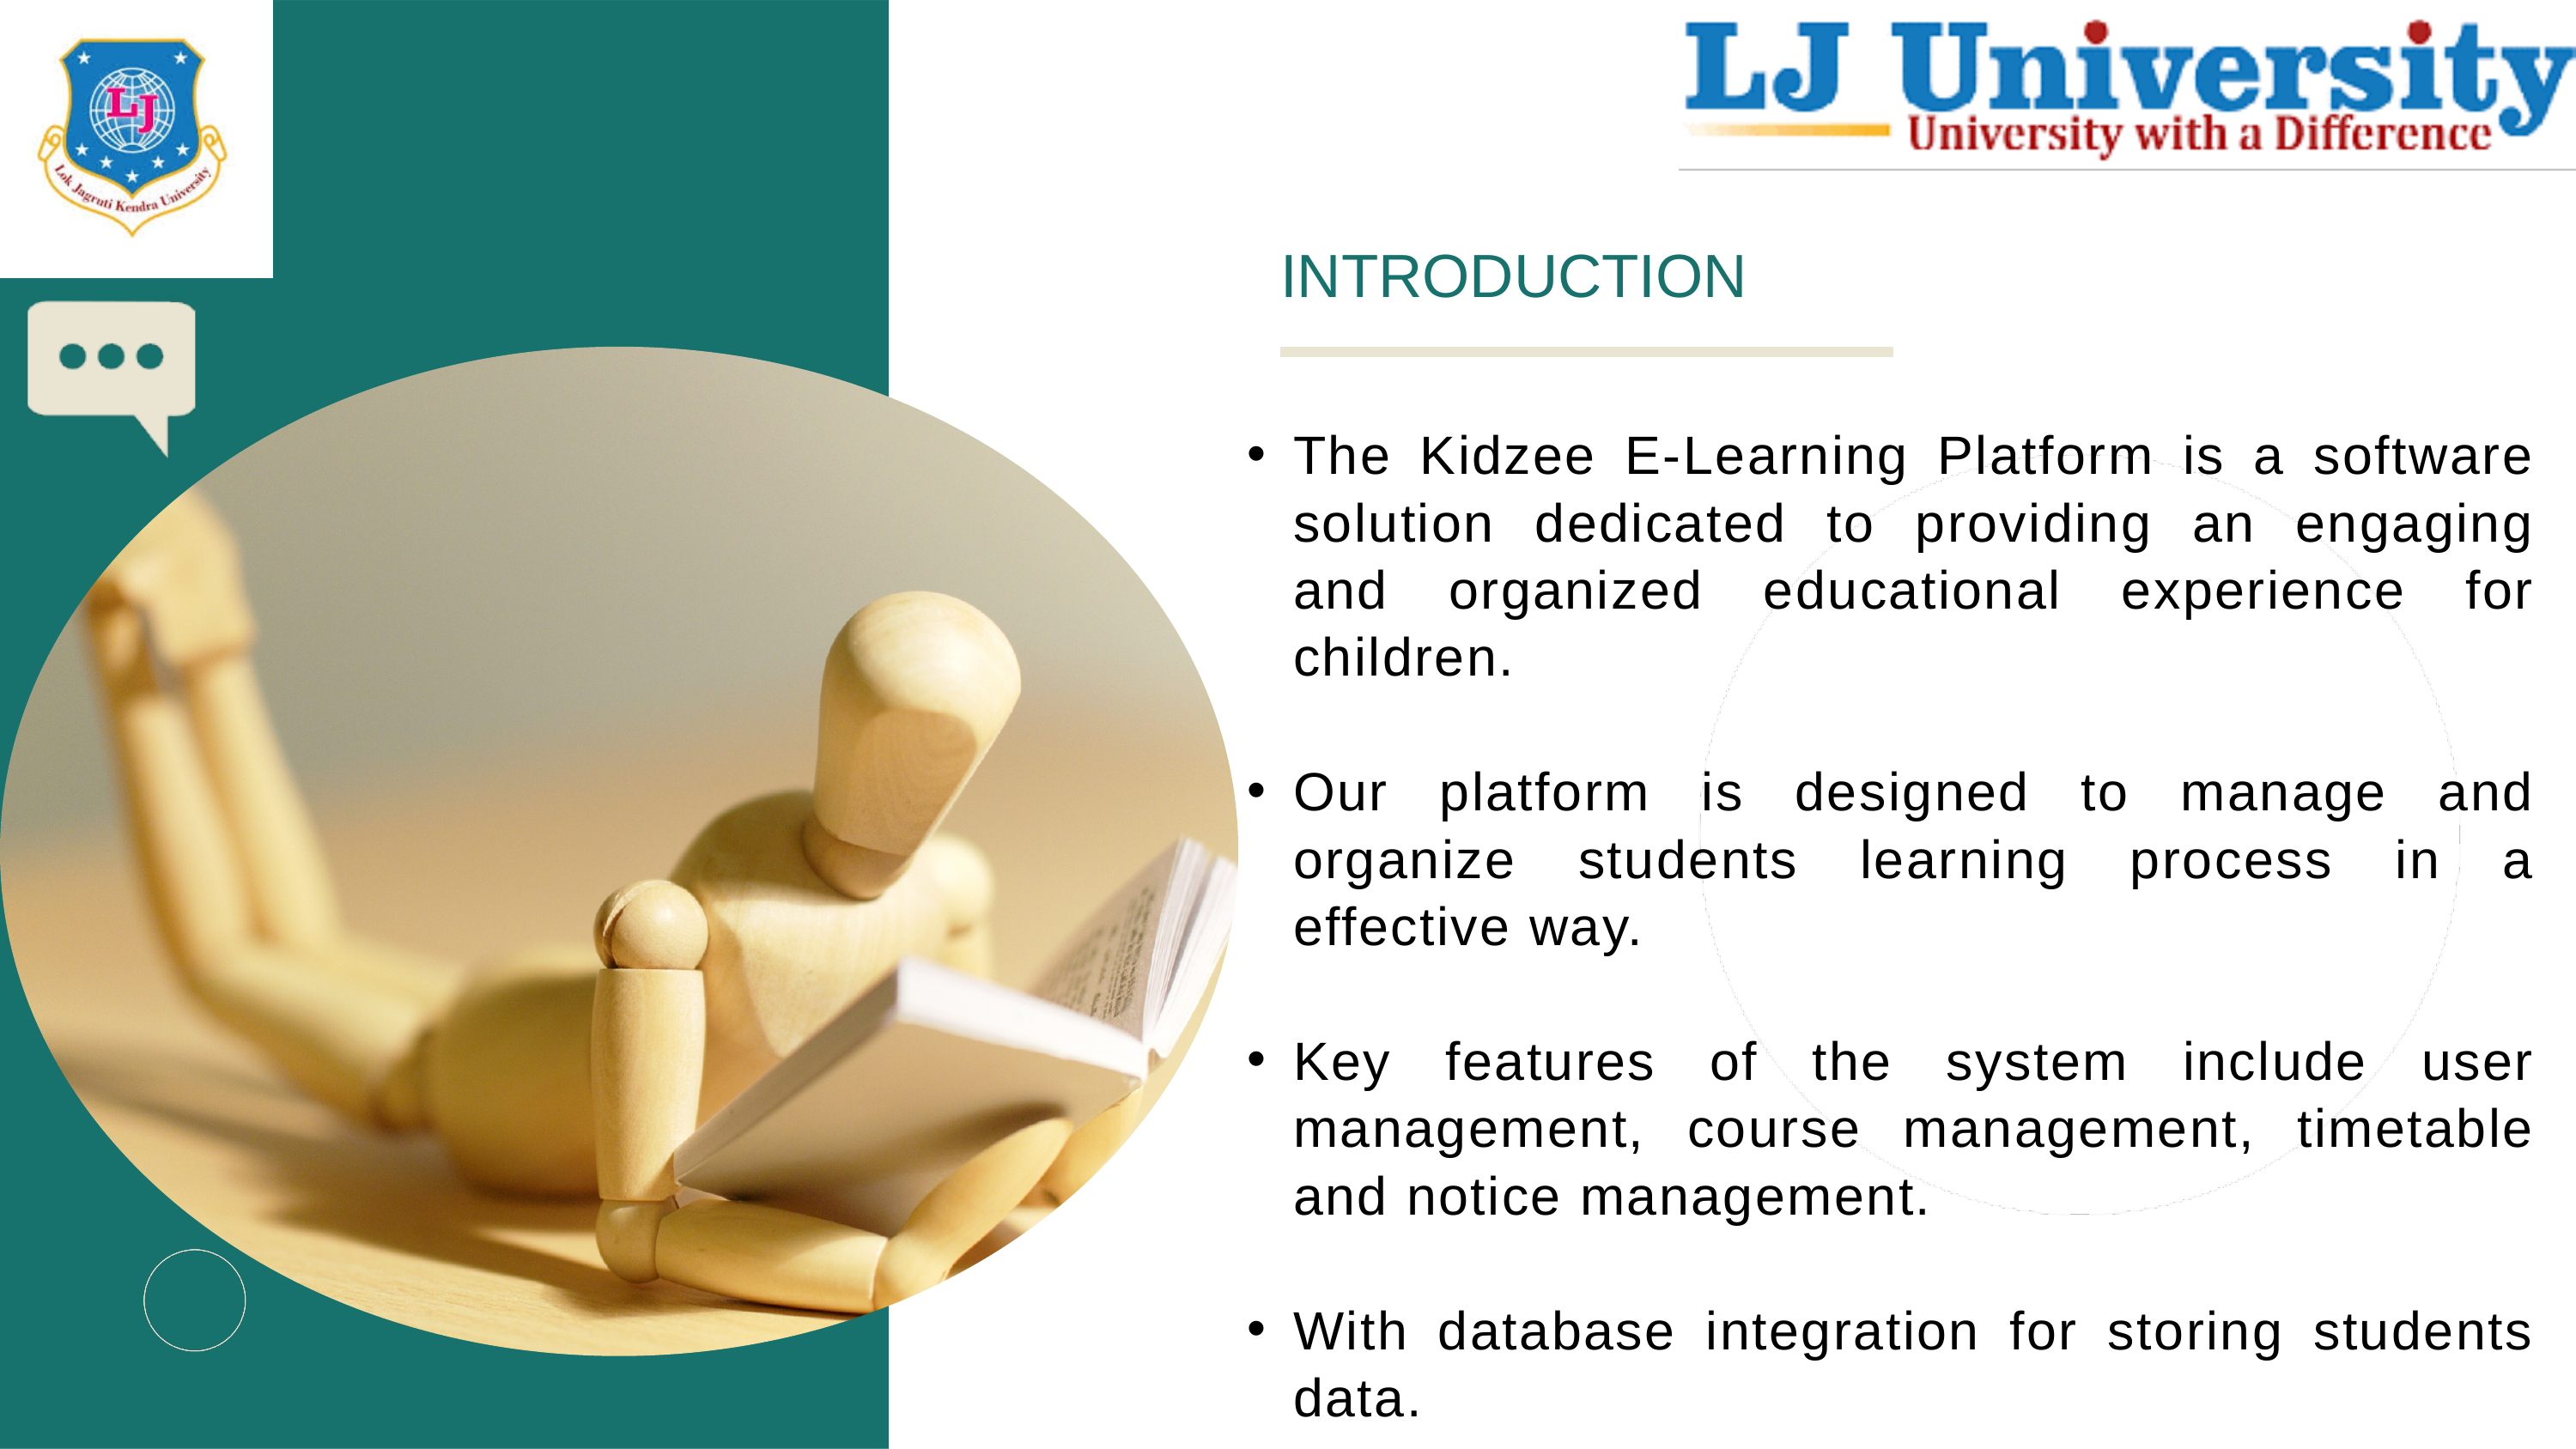

INTRODUCTION

The Kidzee E-Learning Platform is a software solution dedicated to providing an engaging and organized educational experience for children.

Our platform is designed to manage and organize students learning process in a effective way.

Key features of the system include user management, course management, timetable and notice management.

With database integration for storing students data.